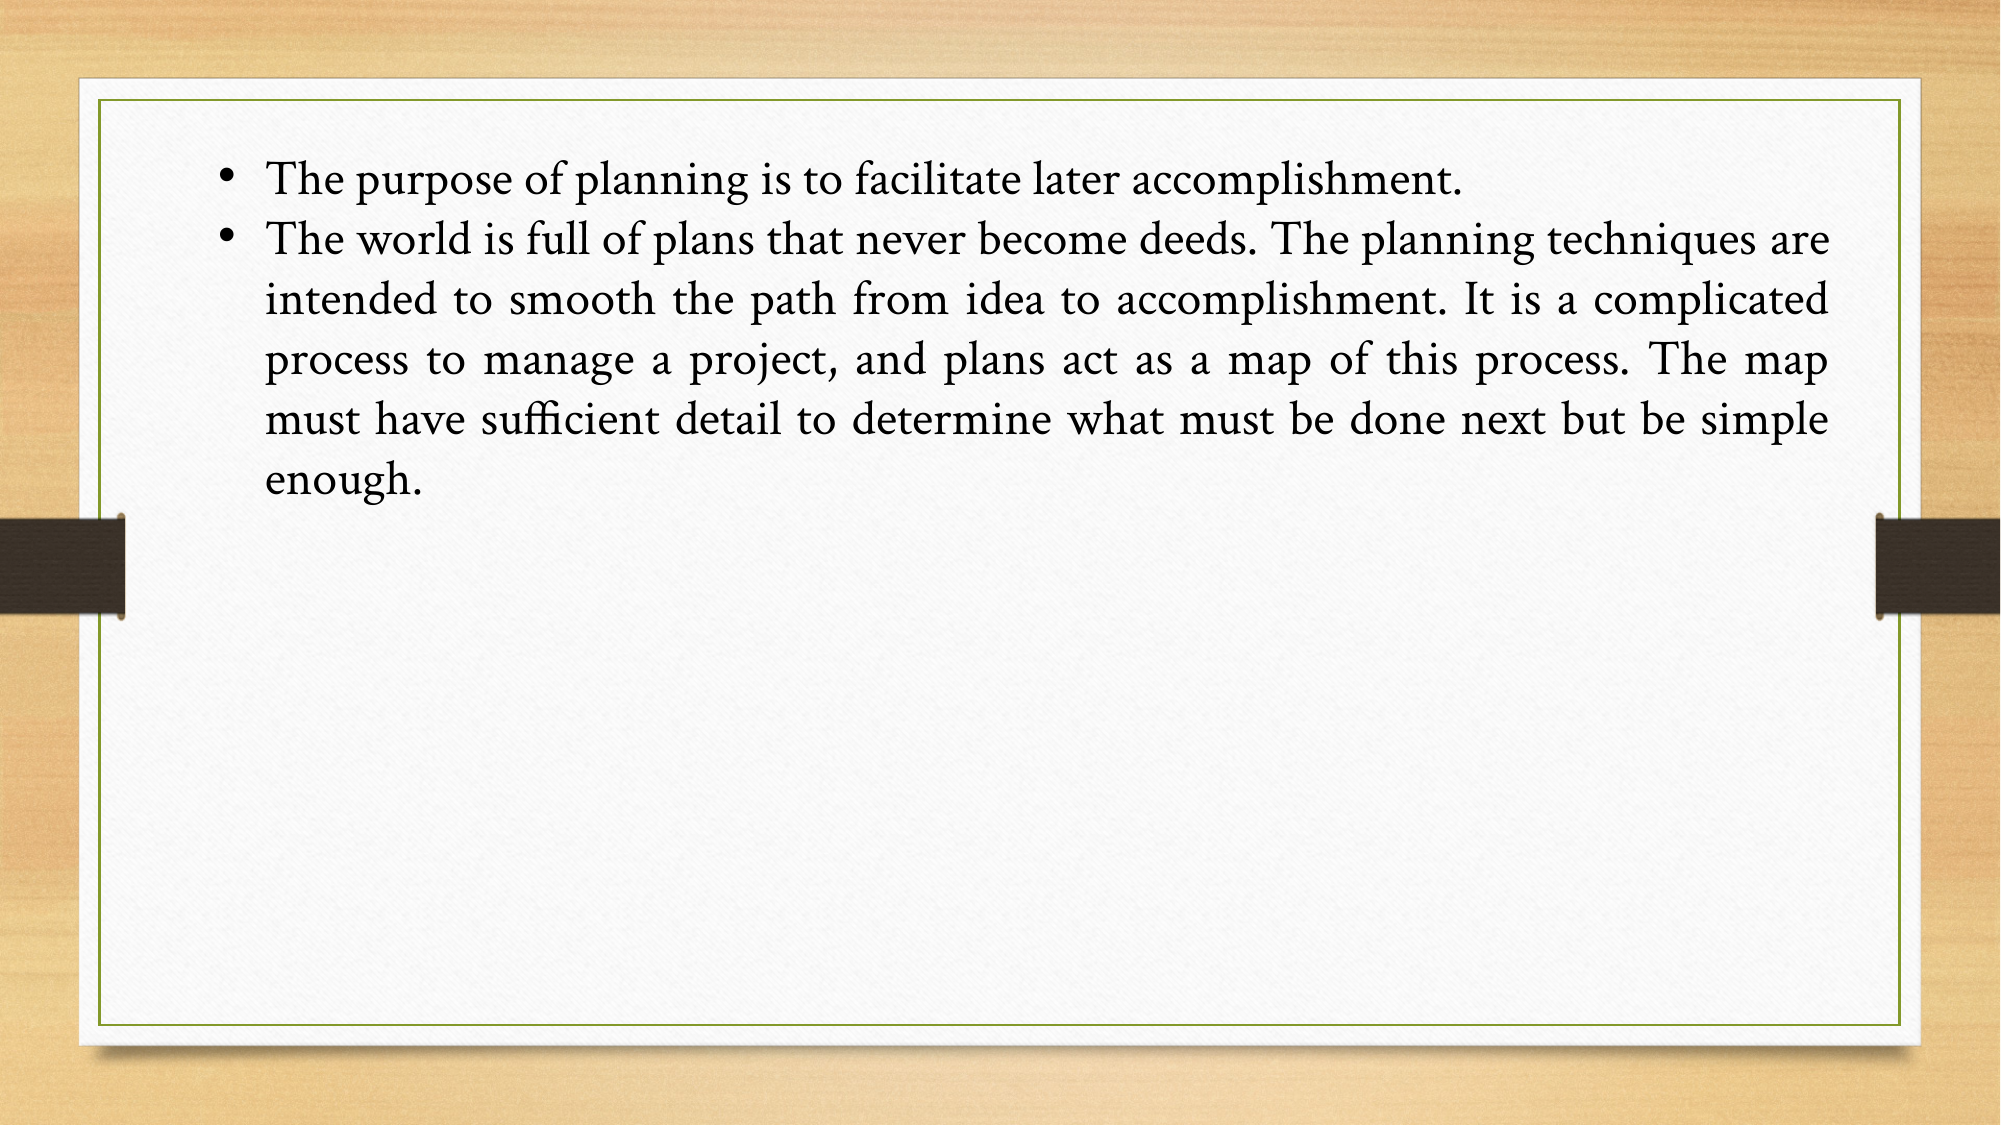

The purpose of planning is to facilitate later accomplishment.
The world is full of plans that never become deeds. The planning techniques are intended to smooth the path from idea to accomplishment. It is a complicated process to manage a project, and plans act as a map of this process. The map must have sufﬁcient detail to determine what must be done next but be simple enough.